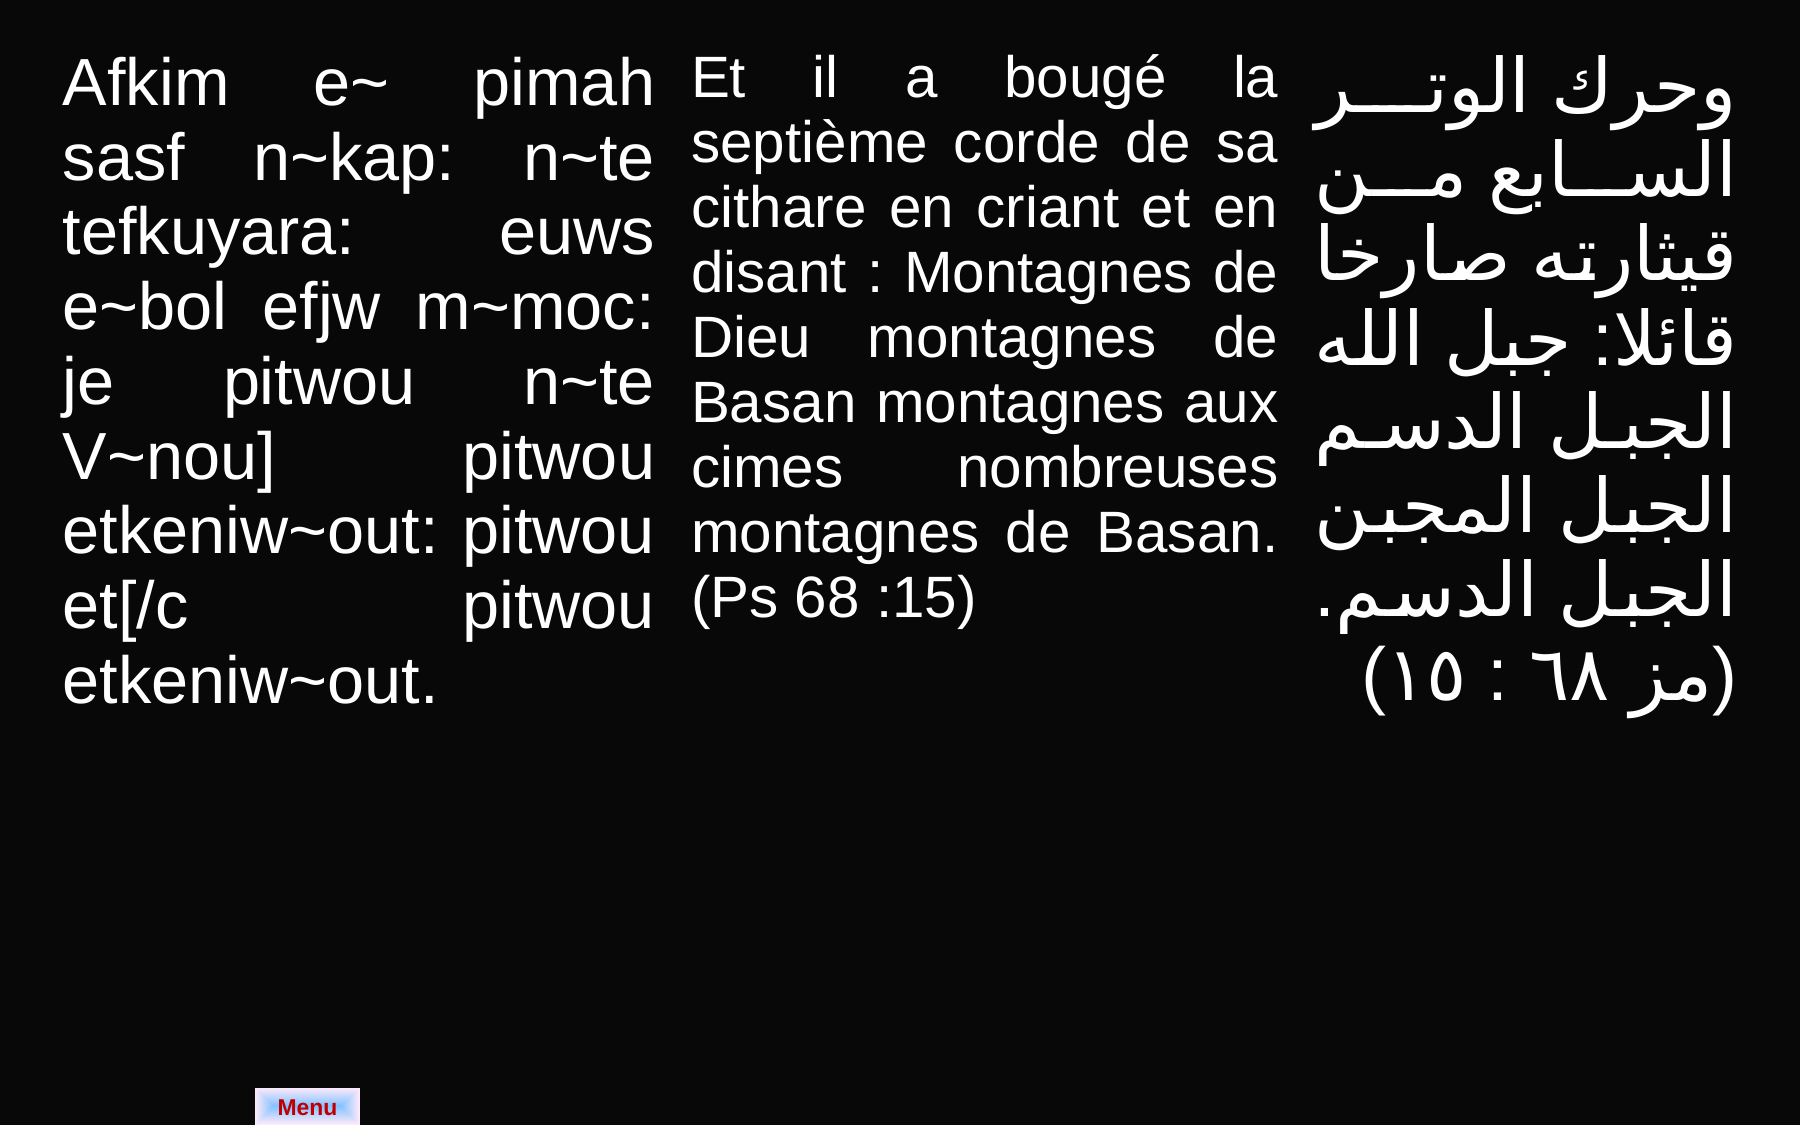

| Afkim e~ pimah sasf n~kap: n~te tefkuyara: euws e~bol efjw m~moc: je pitwou n~te V~nou] pitwou etkeniw~out: pitwou et[/c pitwou etkeniw~out. | Et il a bougé la septième corde de sa cithare en criant et en disant : Montagnes de Dieu montagnes de Basan montagnes aux cimes nombreuses montagnes de Basan. (Ps 68 :15) | وحرك الوتر السابع من قيثارته صارخا قائلا: جبل الله الجبل الدسم الجبل المجبن الجبل الدسم. (مز ٦٨ : ١٥) |
| --- | --- | --- |

Menu